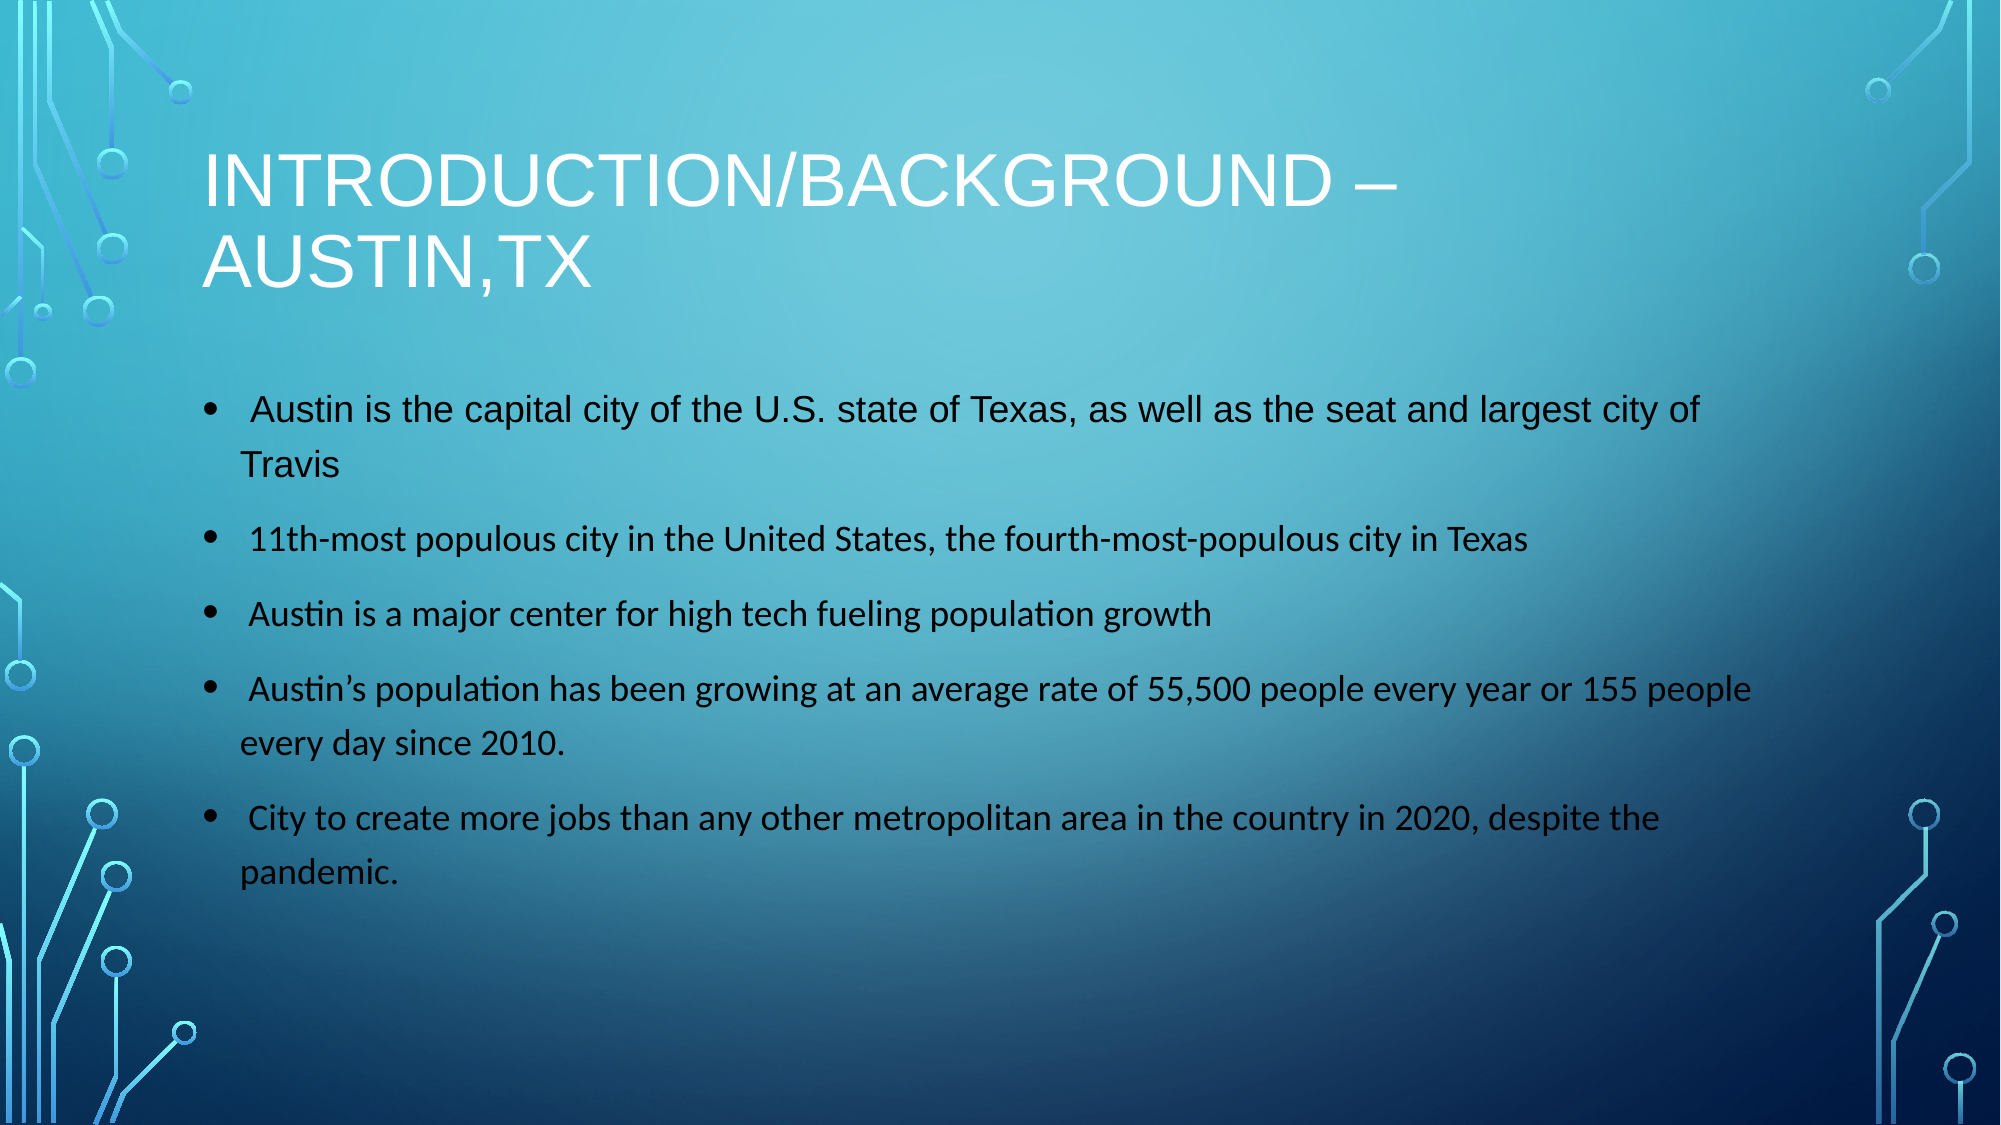

# Introduction/Background – Austin,TX
 Austin is the capital city of the U.S. state of Texas, as well as the seat and largest city of Travis
 11th-most populous city in the United States, the fourth-most-populous city in Texas
 Austin is a major center for high tech fueling population growth
 Austin’s population has been growing at an average rate of 55,500 people every year or 155 people every day since 2010.
 City to create more jobs than any other metropolitan area in the country in 2020, despite the pandemic.